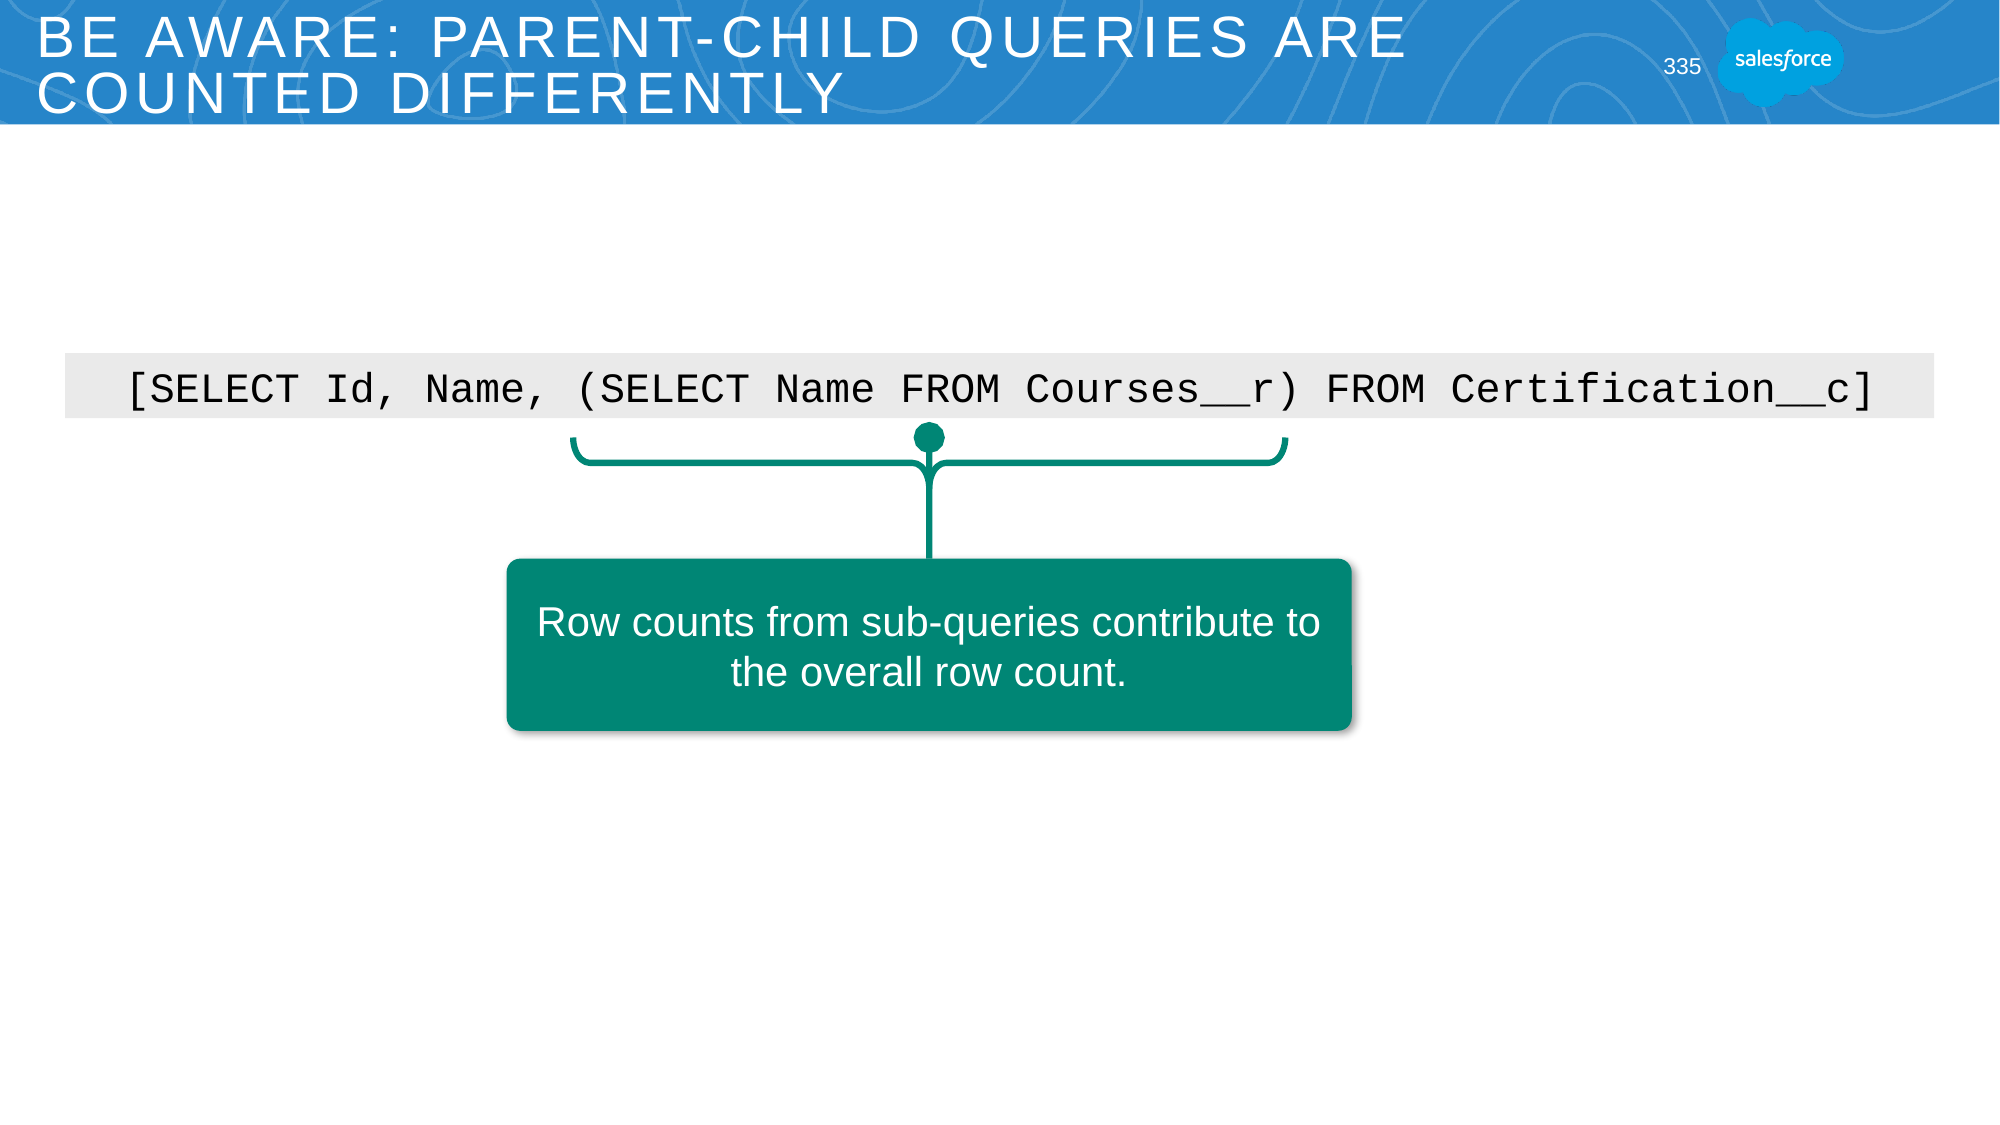

# Be Aware: Parent-Child Queries are Counted Differently
335

[SELECT Id, Name, (SELECT Name FROM Courses__r) FROM Certification__c]
Row counts from sub-queries contribute to the overall row count.